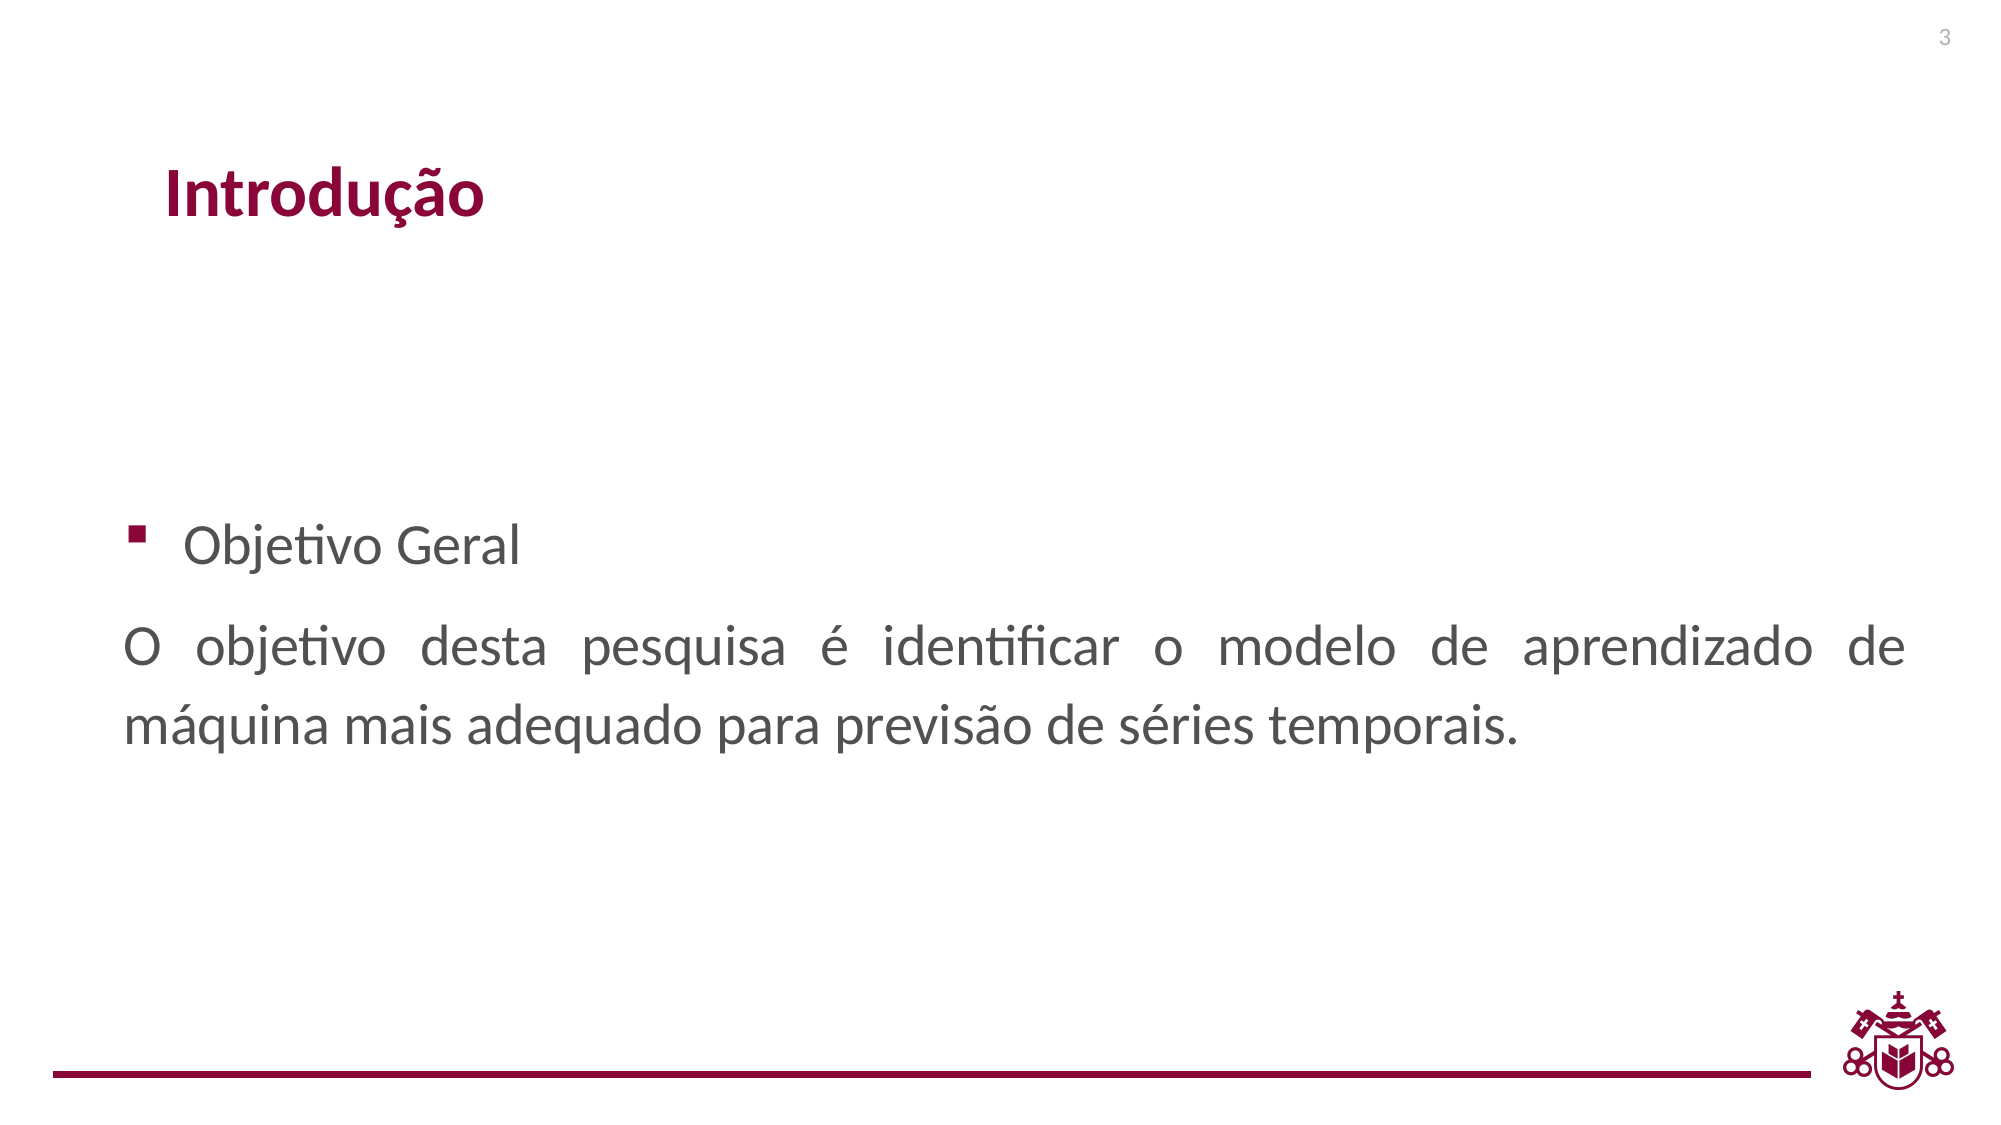

3
Introdução
Objetivo Geral
O objetivo desta pesquisa é identificar o modelo de aprendizado de máquina mais adequado para previsão de séries temporais.